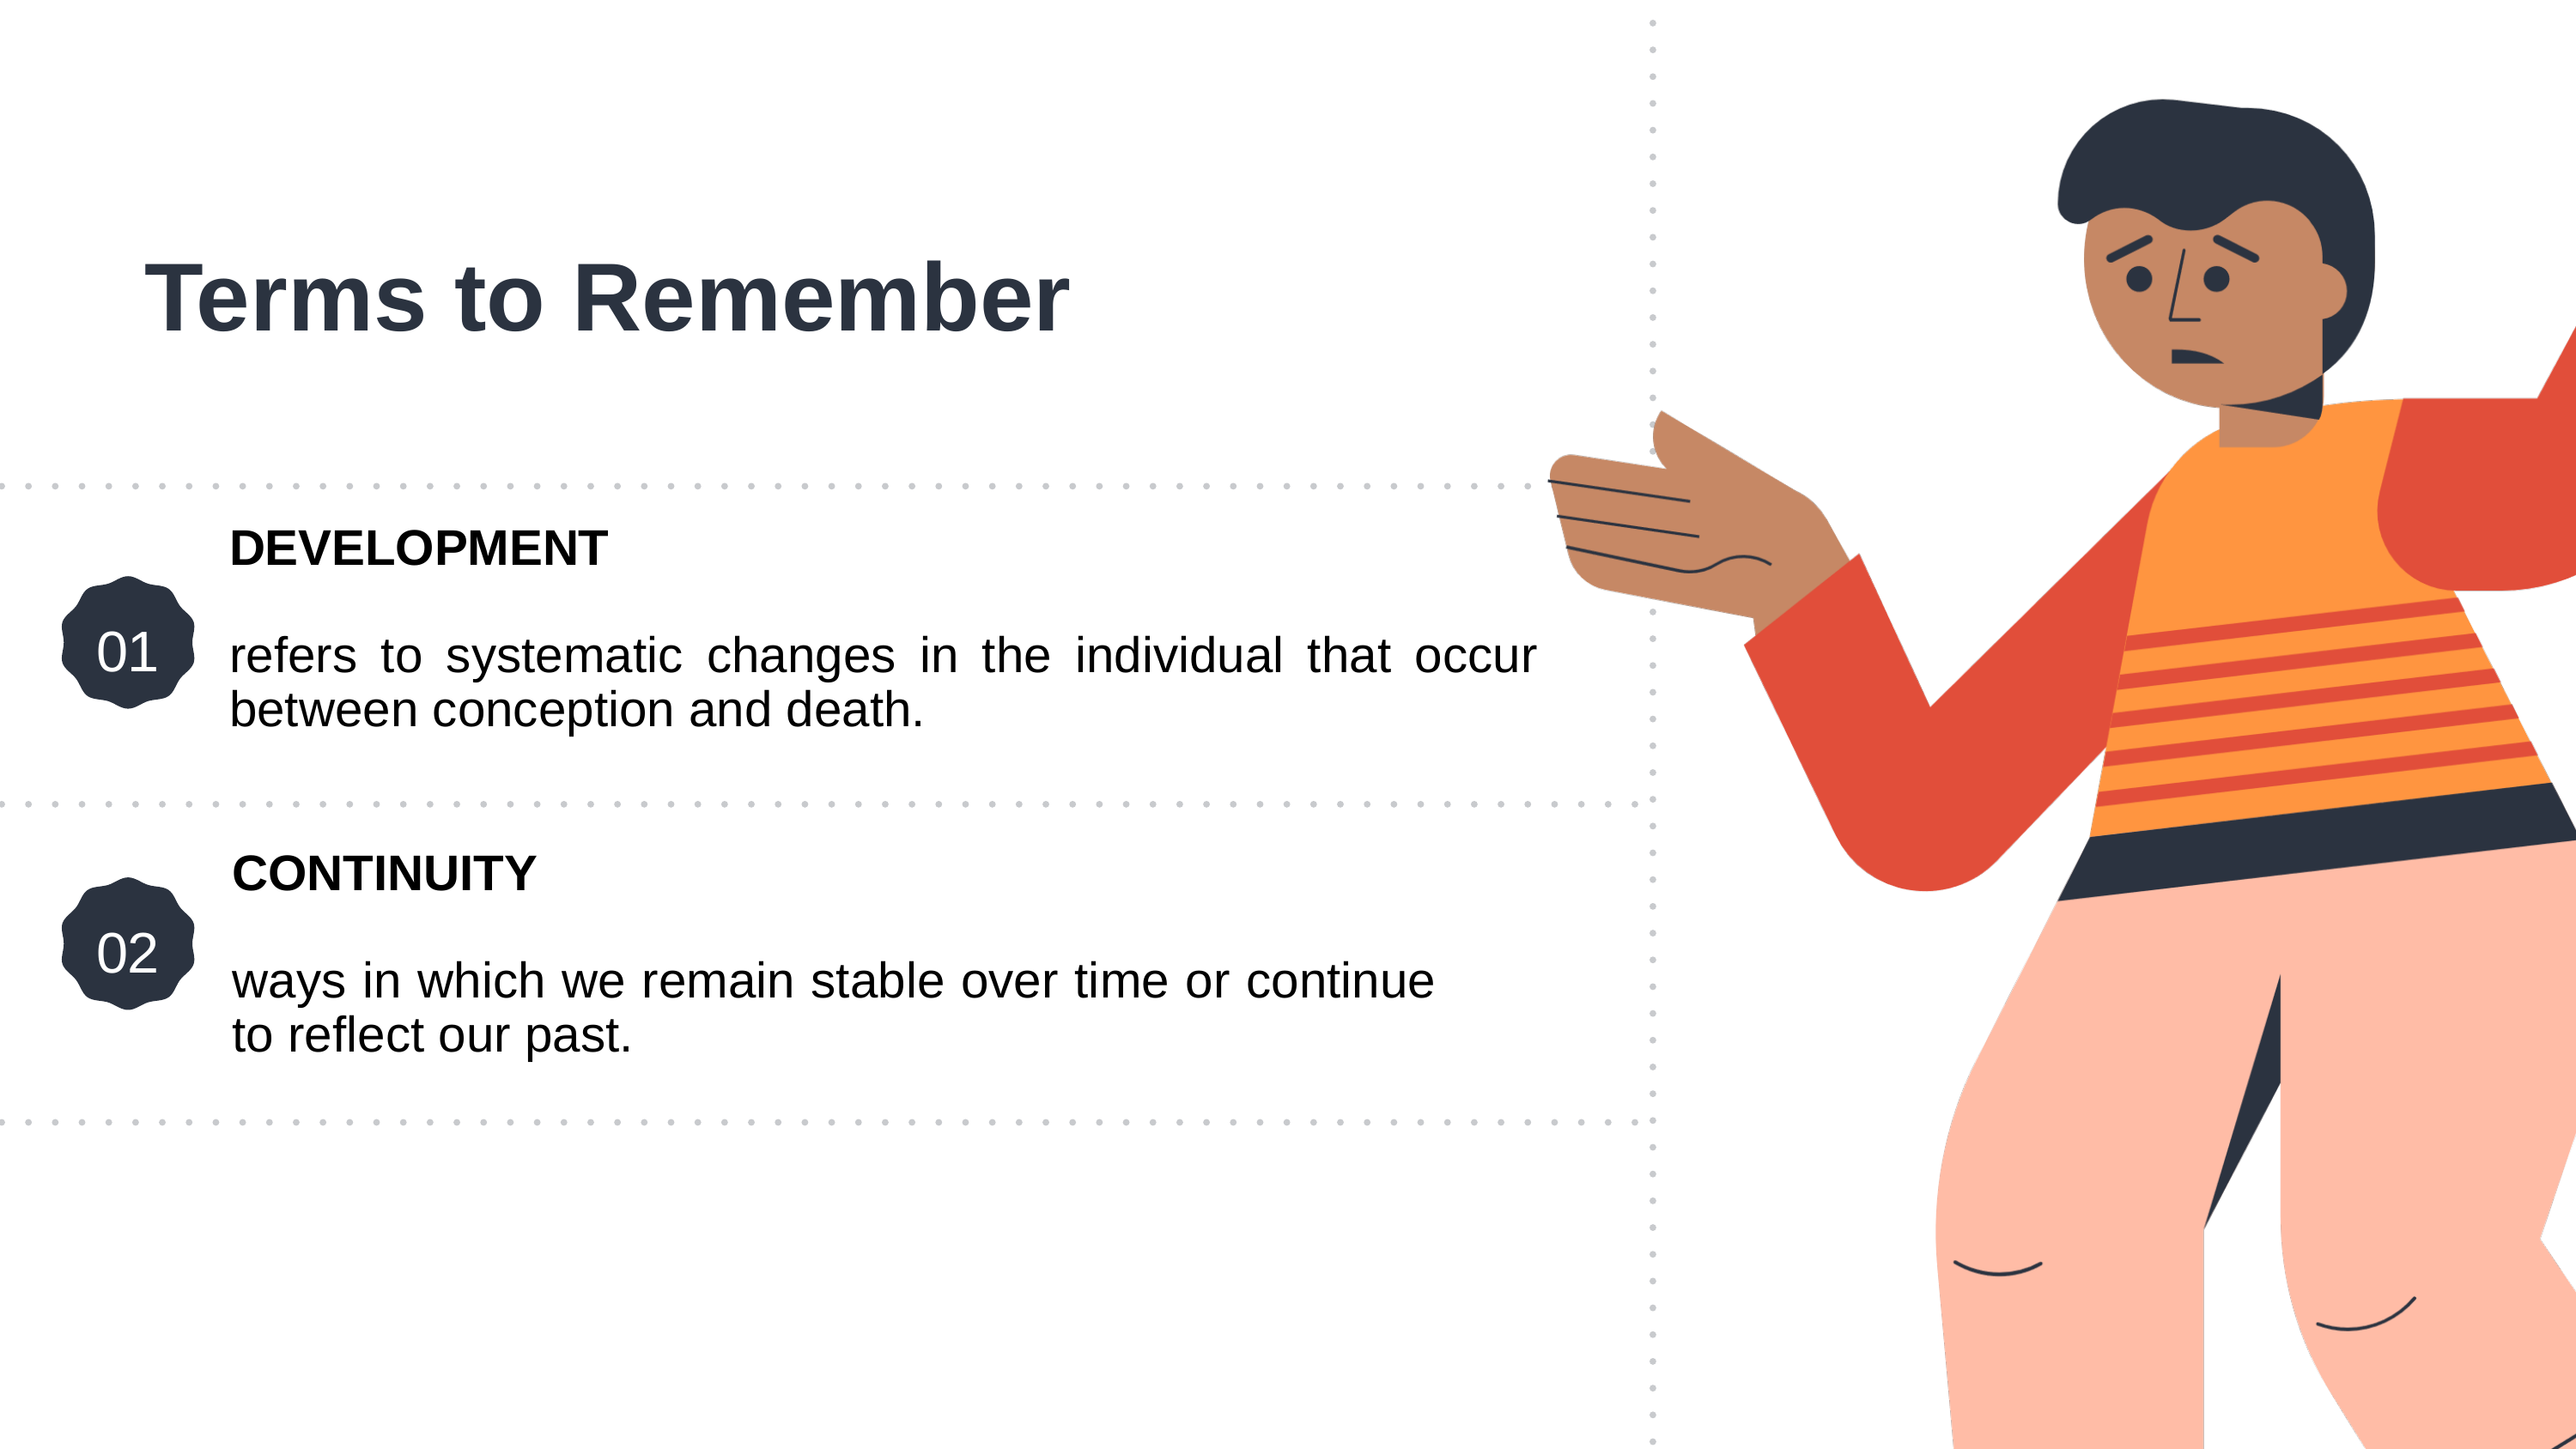

Terms to Remember
DEVELOPMENT

refers to systematic changes in the individual that occur between conception and death.

01
CONTINUITY

ways in which we remain stable over time or continue to reflect our past.

02